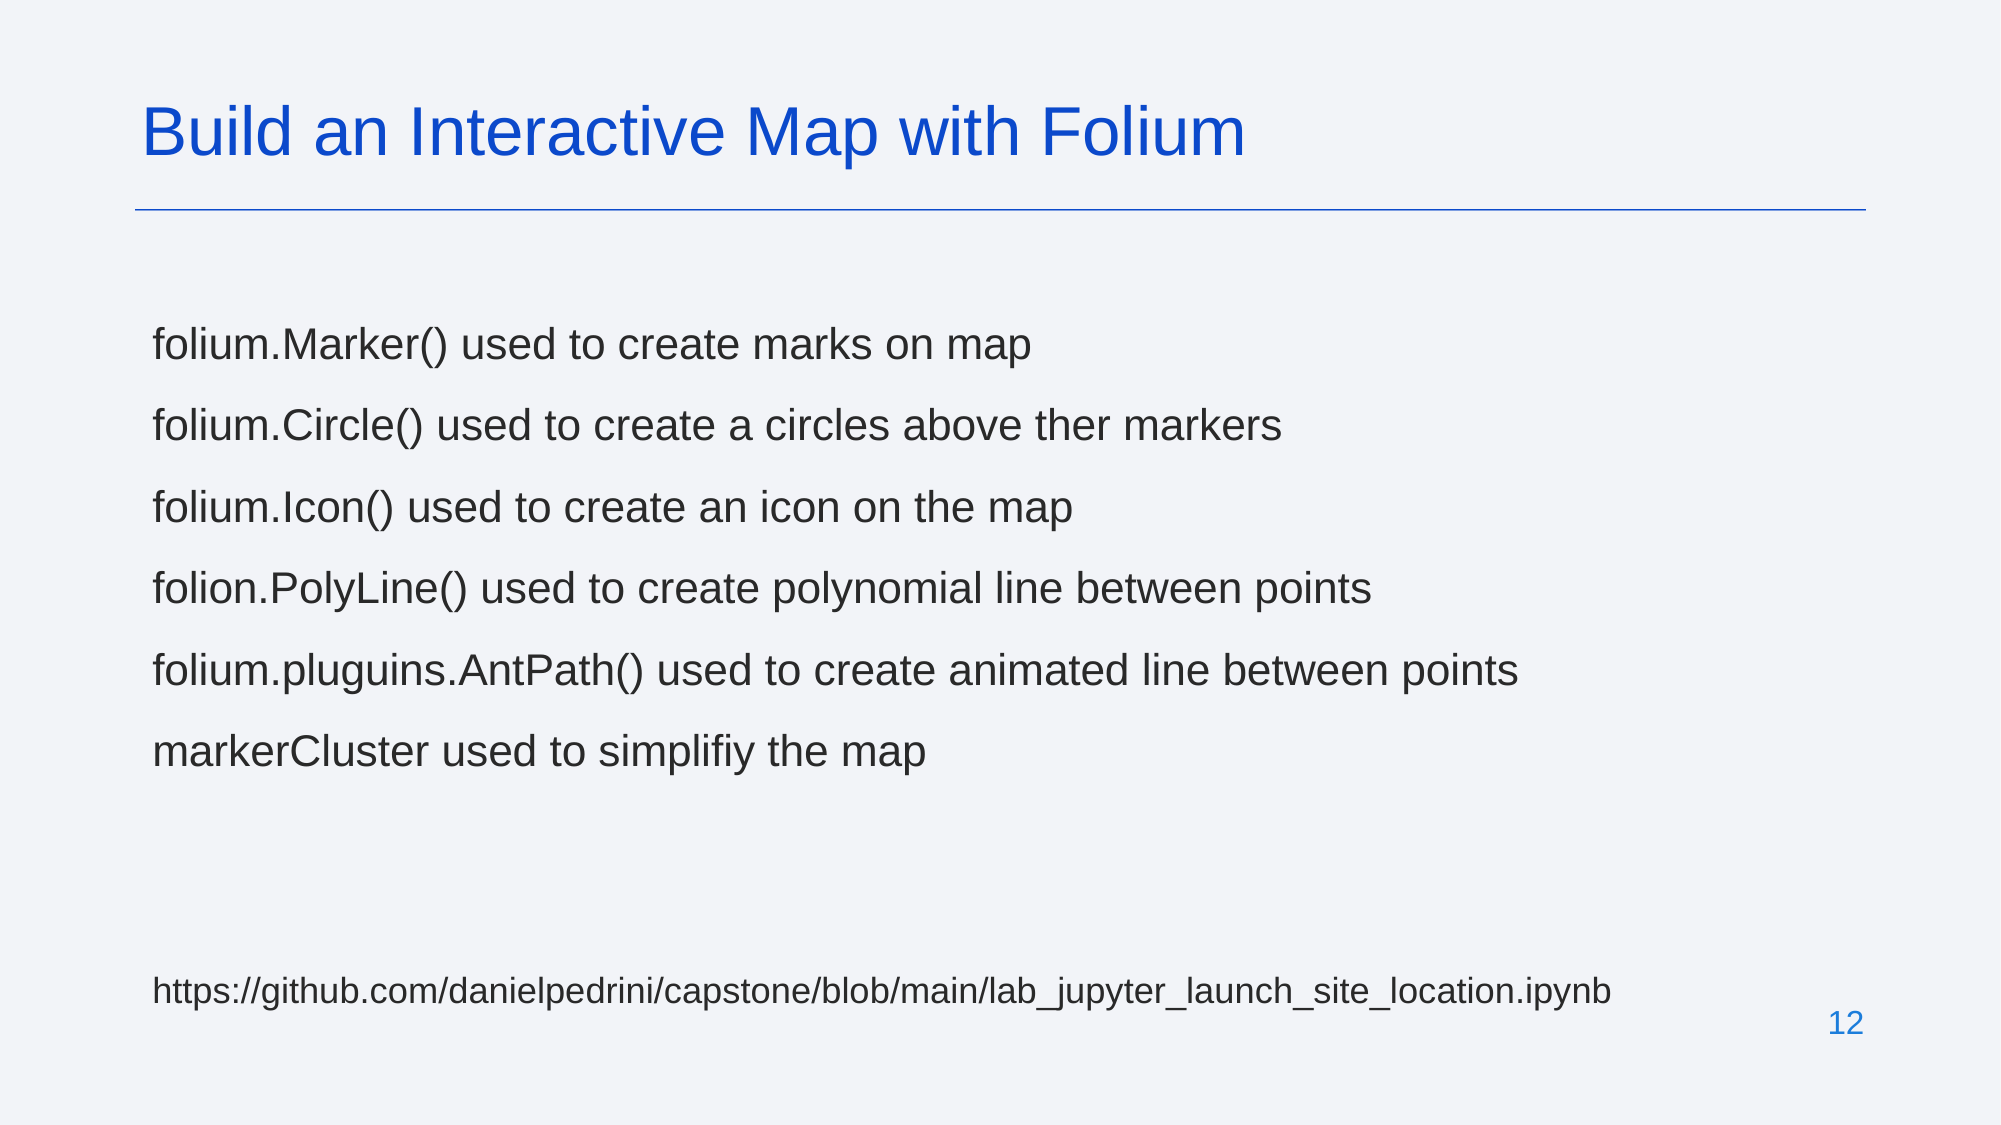

Build an Interactive Map with Folium
folium.Marker() used to create marks on map
folium.Circle() used to create a circles above ther markers
folium.Icon() used to create an icon on the map
folion.PolyLine() used to create polynomial line between points
folium.pluguins.AntPath() used to create animated line between points
markerCluster used to simplifiy the map

https://github.com/danielpedrini/capstone/blob/main/lab_jupyter_launch_site_location.ipynb

12